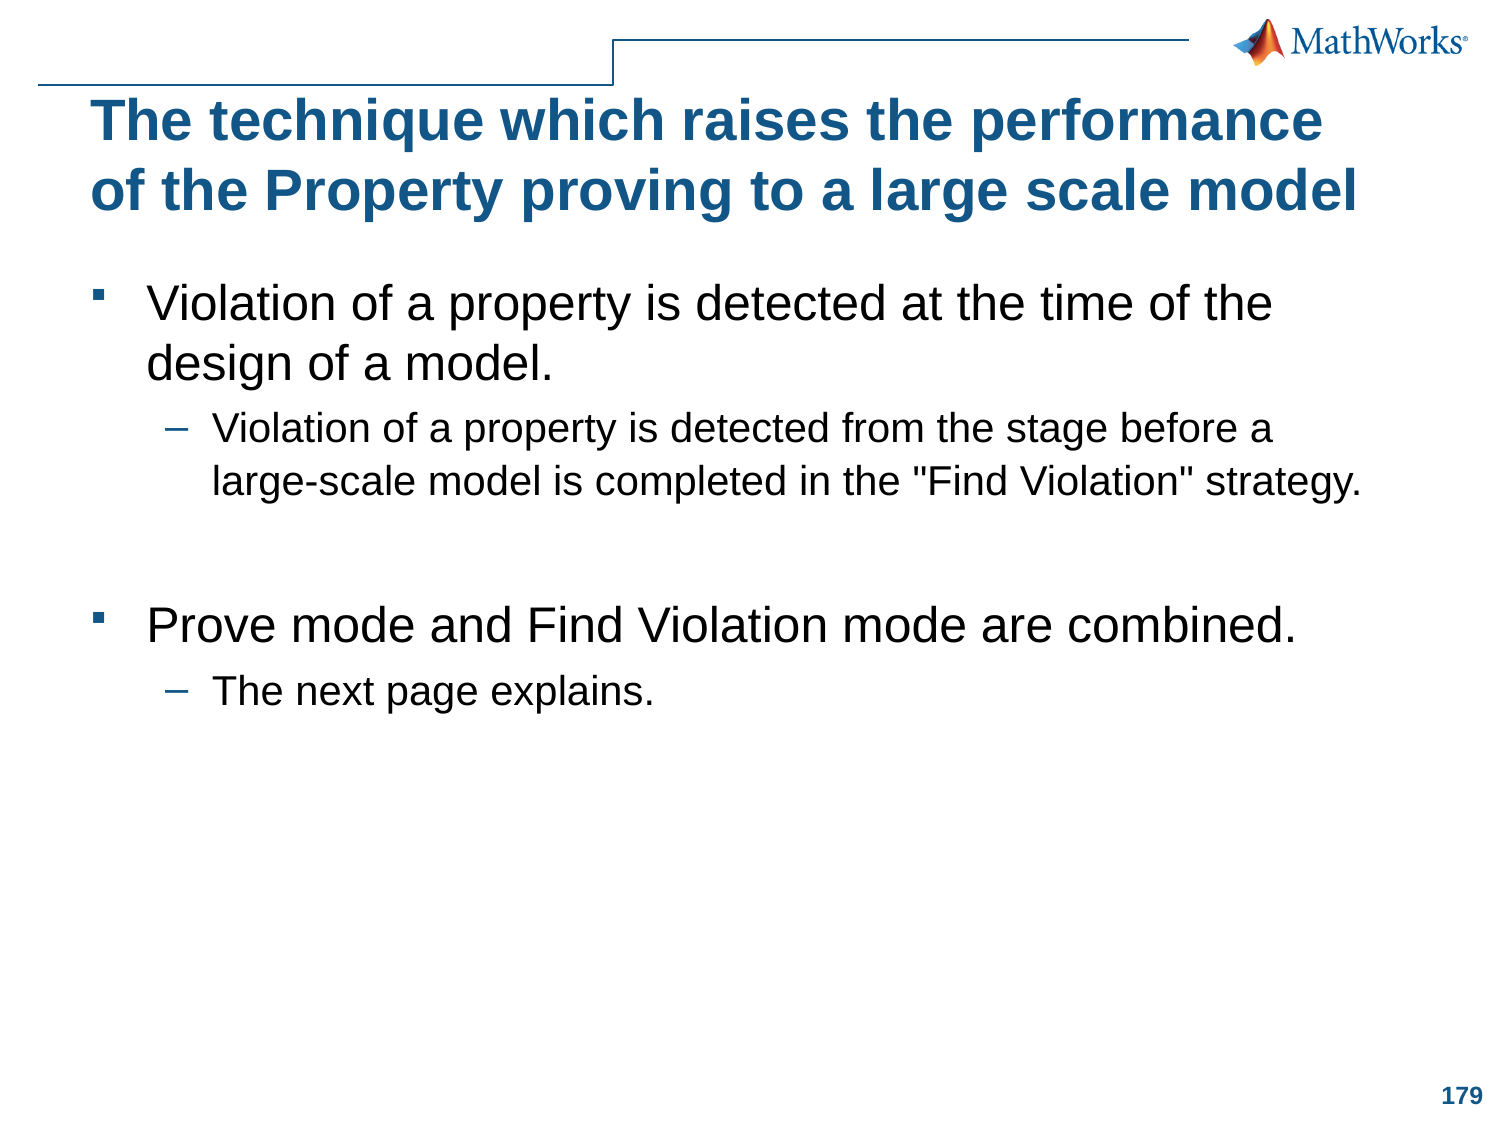

# The technique which raises the performance of the Property proving to a large scale model
Violation of a property is detected at the time of the design of a model.
Violation of a property is detected from the stage before a large-scale model is completed in the "Find Violation" strategy.

Prove mode and Find Violation mode are combined.
The next page explains.